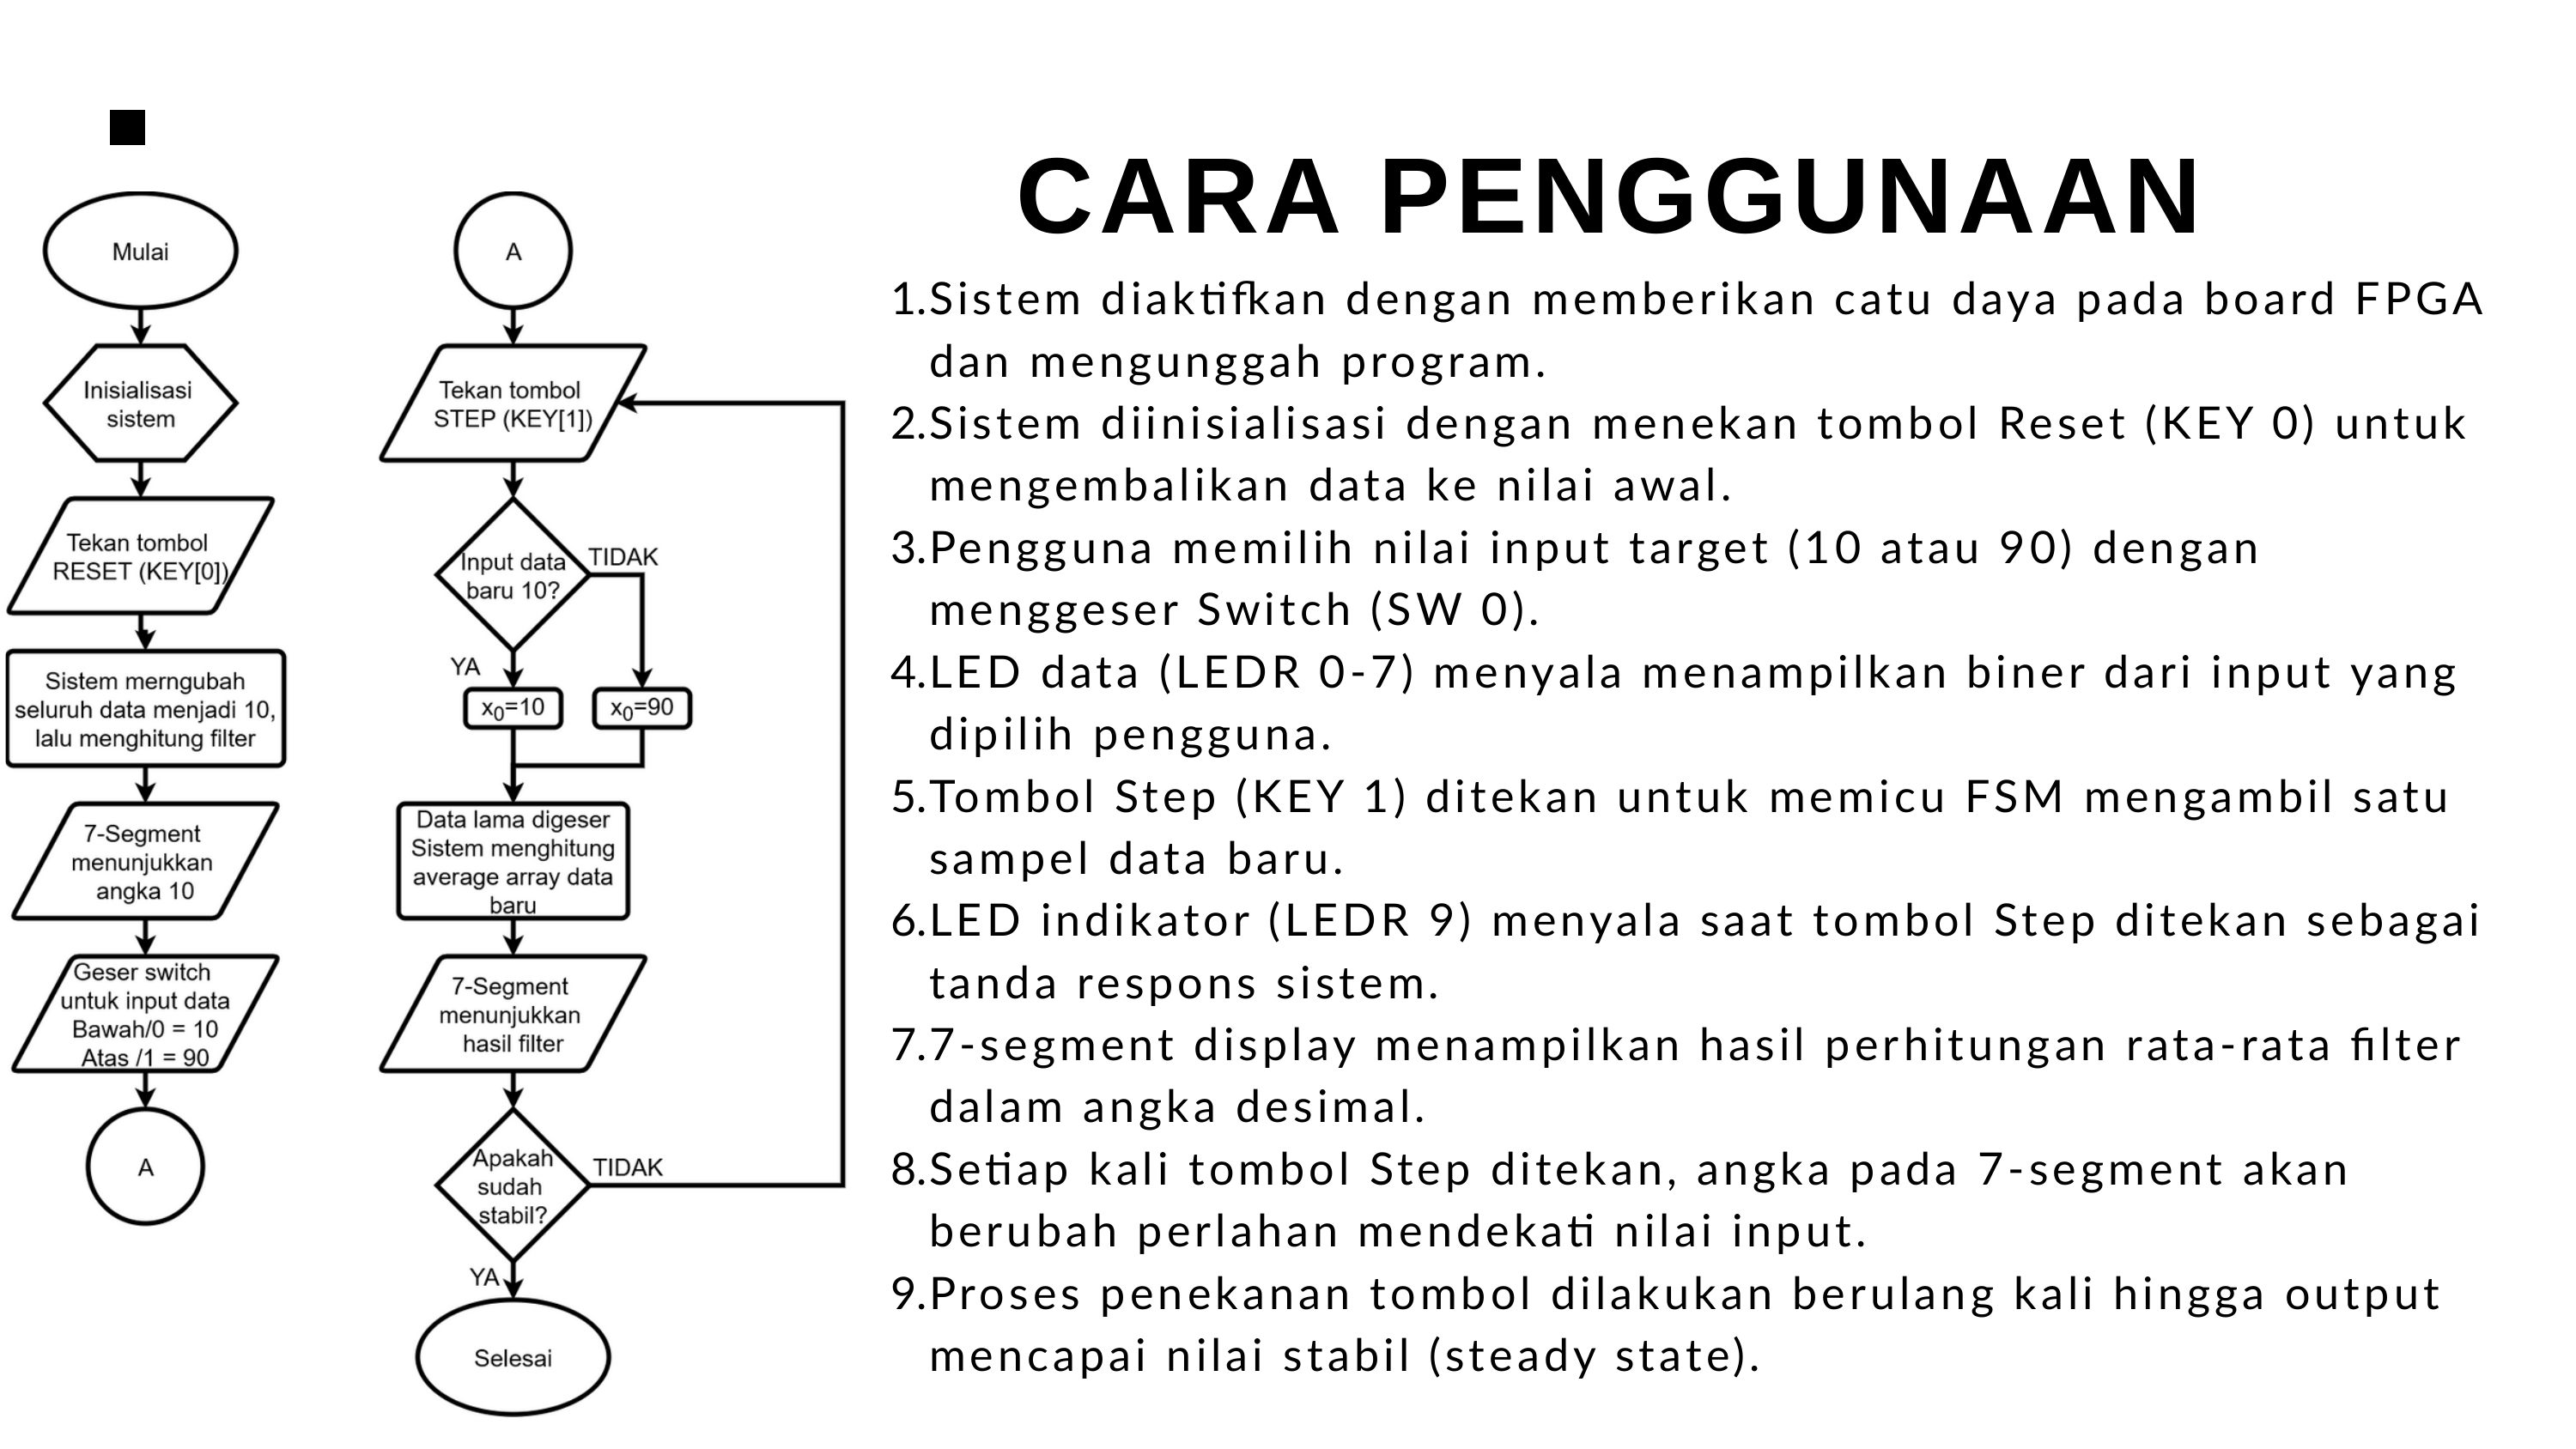

CARA PENGGUNAAN

Sistem diaktifkan dengan memberikan catu daya pada board FPGA dan mengunggah program.
Sistem diinisialisasi dengan menekan tombol Reset (KEY 0) untuk mengembalikan data ke nilai awal.
Pengguna memilih nilai input target (10 atau 90) dengan menggeser Switch (SW 0).
LED data (LEDR 0-7) menyala menampilkan biner dari input yang dipilih pengguna.
Tombol Step (KEY 1) ditekan untuk memicu FSM mengambil satu sampel data baru.
LED indikator (LEDR 9) menyala saat tombol Step ditekan sebagai tanda respons sistem.
7-segment display menampilkan hasil perhitungan rata-rata filter dalam angka desimal.
Setiap kali tombol Step ditekan, angka pada 7-segment akan berubah perlahan mendekati nilai input.
Proses penekanan tombol dilakukan berulang kali hingga output mencapai nilai stabil (steady state).